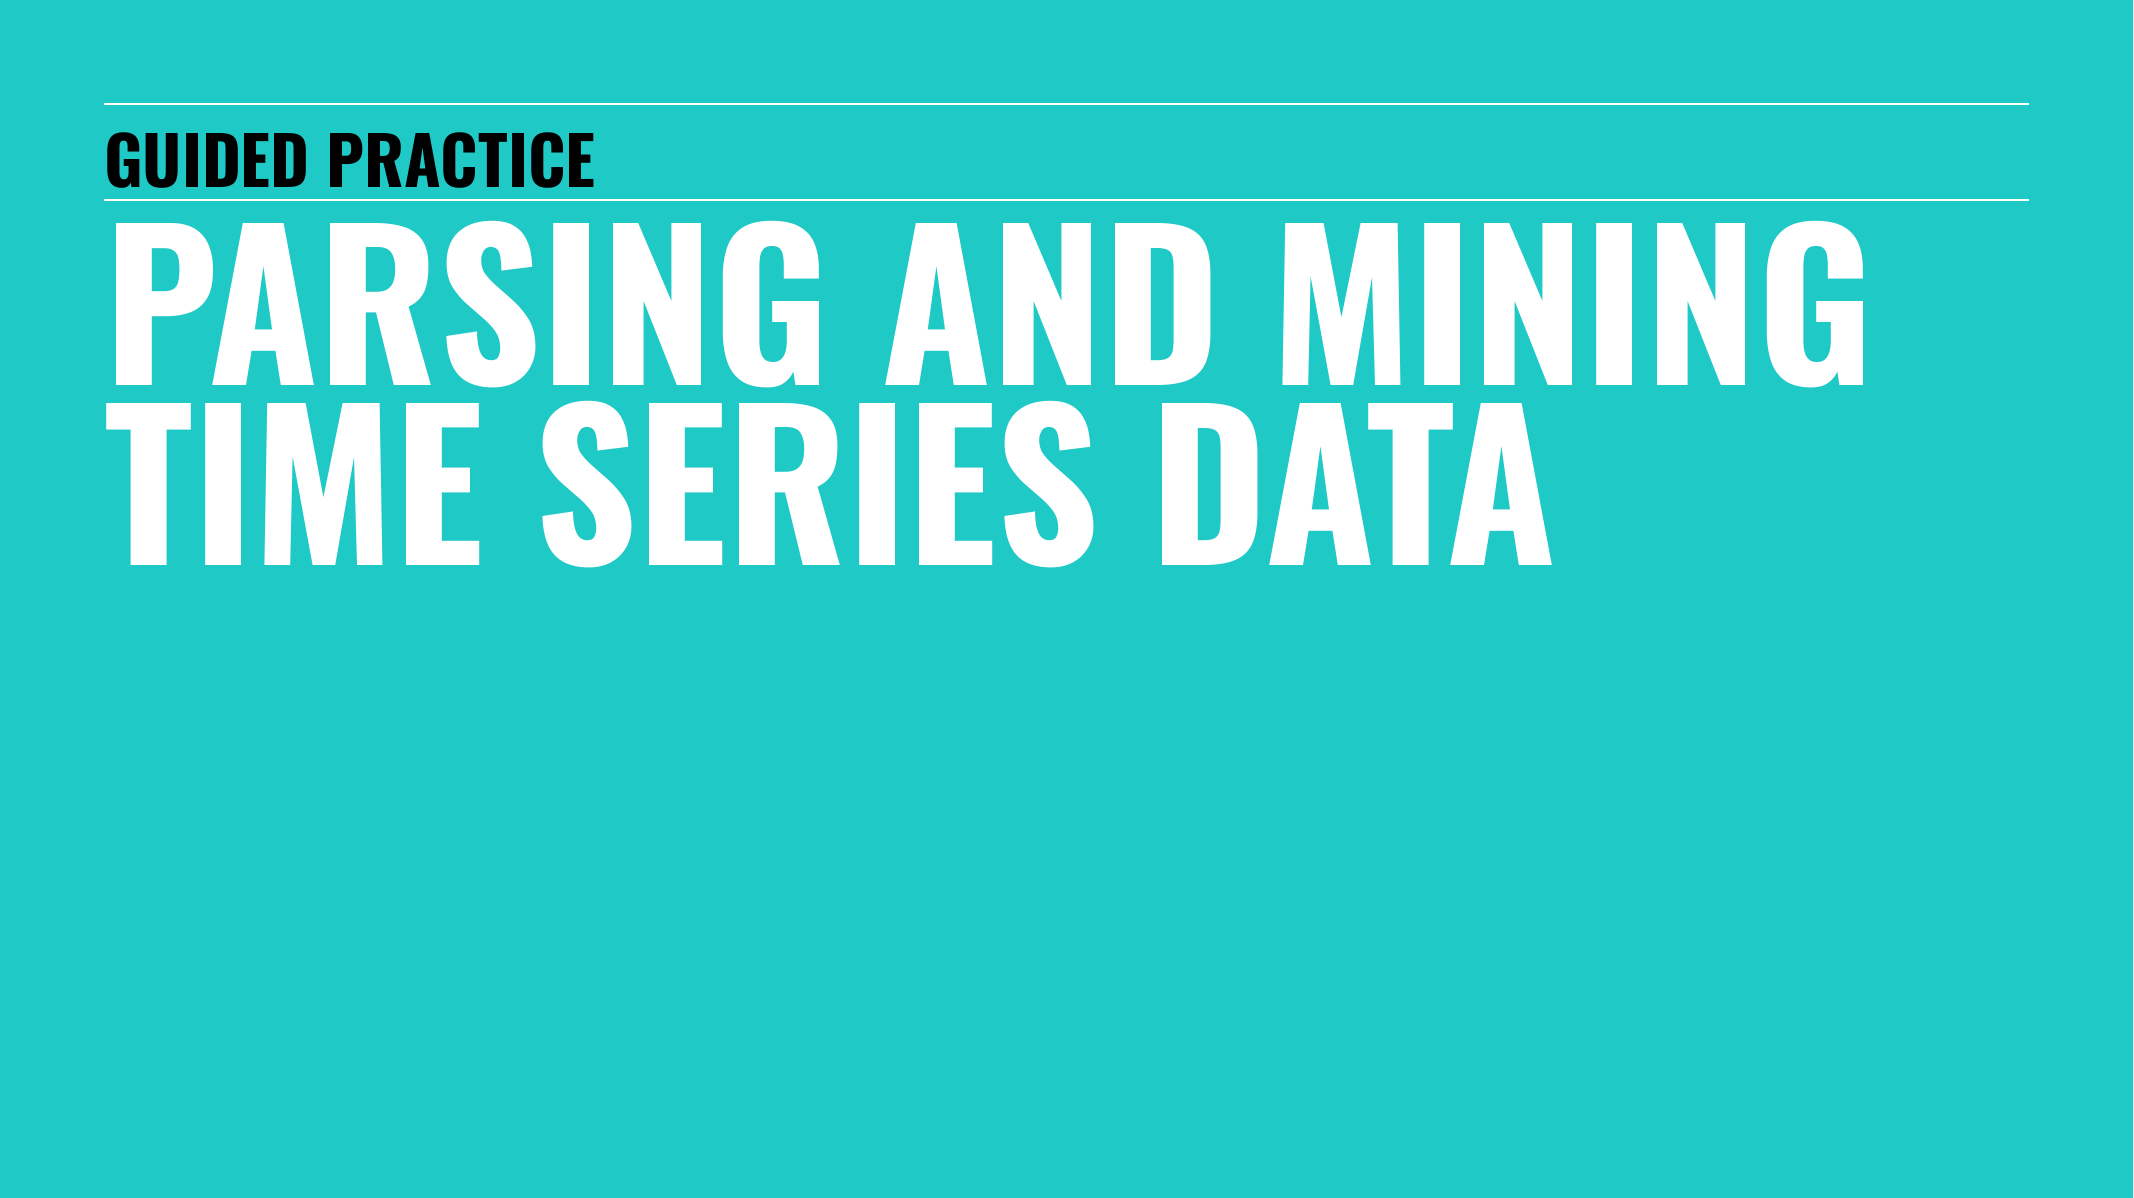

GUIDED PRACTICE
PARSING AND MINING
TIME SERIES DATA